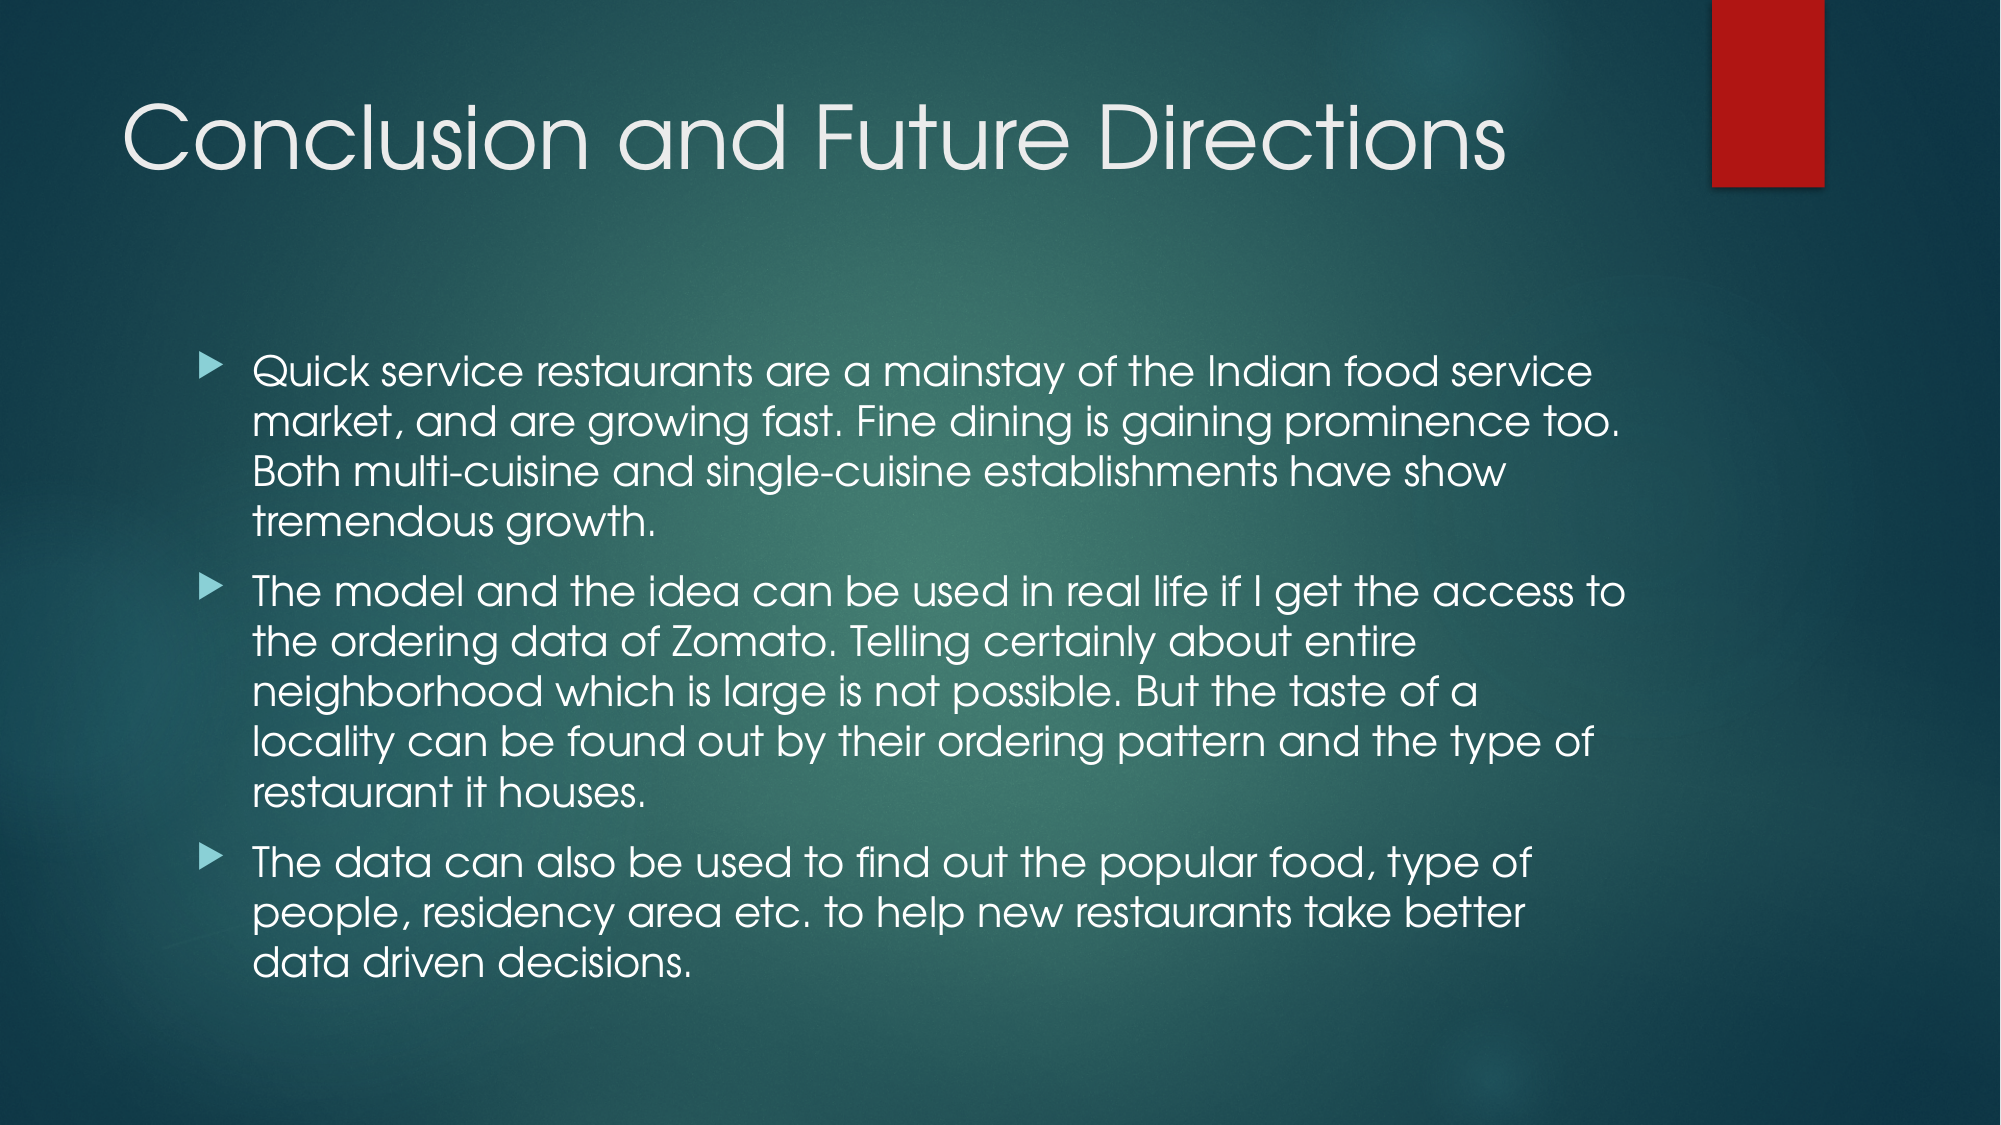

# Conclusion and Future Directions
Quick service restaurants are a mainstay of the Indian food service market, and are growing fast. Fine dining is gaining prominence too. Both multi-cuisine and single-cuisine establishments have show tremendous growth.
The model and the idea can be used in real life if I get the access to the ordering data of Zomato. Telling certainly about entire neighborhood which is large is not possible. But the taste of a locality can be found out by their ordering pattern and the type of restaurant it houses.
The data can also be used to ﬁnd out the popular food, type of people, residency area etc. to help new restaurants take better data driven decisions.